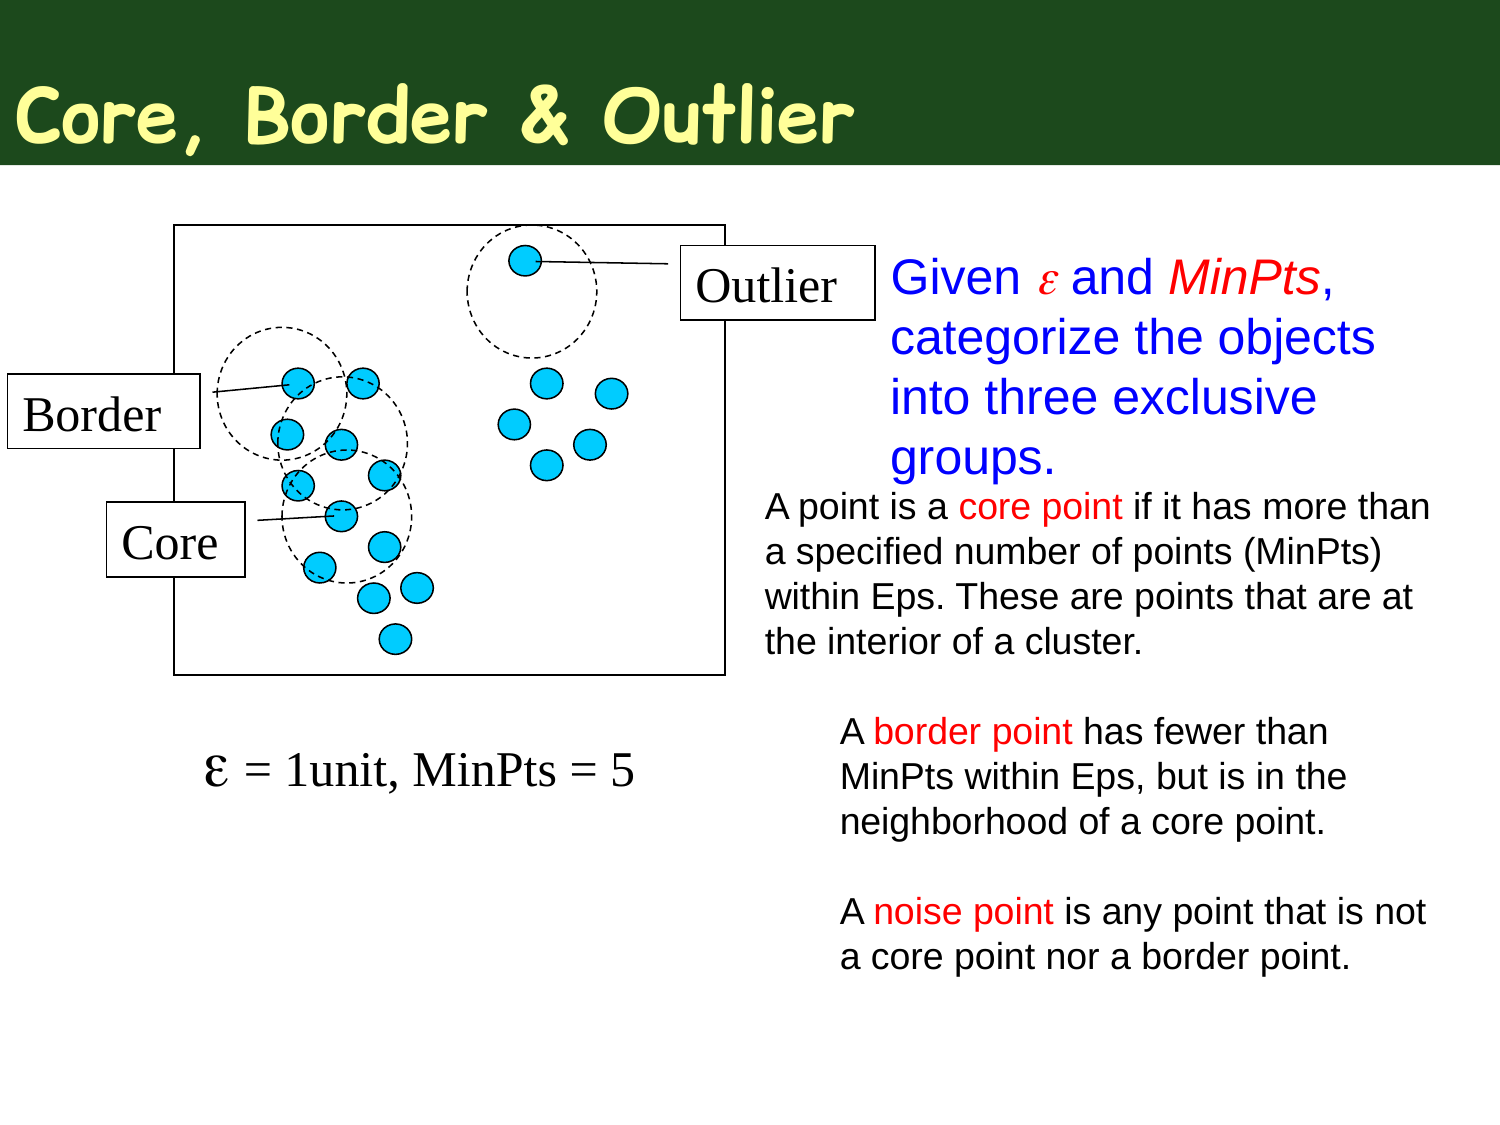

# Core, Border & Outlier

Given ε and MinPts, categorize the objects into three exclusive groups.

Outlier

Border

A point is a core point if it has more than a specified number of points (MinPts) within Eps. These are points that are at the interior of a cluster.

A border point has fewer than MinPts within Eps, but is in the neighborhood of a core point.

A noise point is any point that is not a core point nor a border point.

Core

ε = 1unit, MinPts = 5